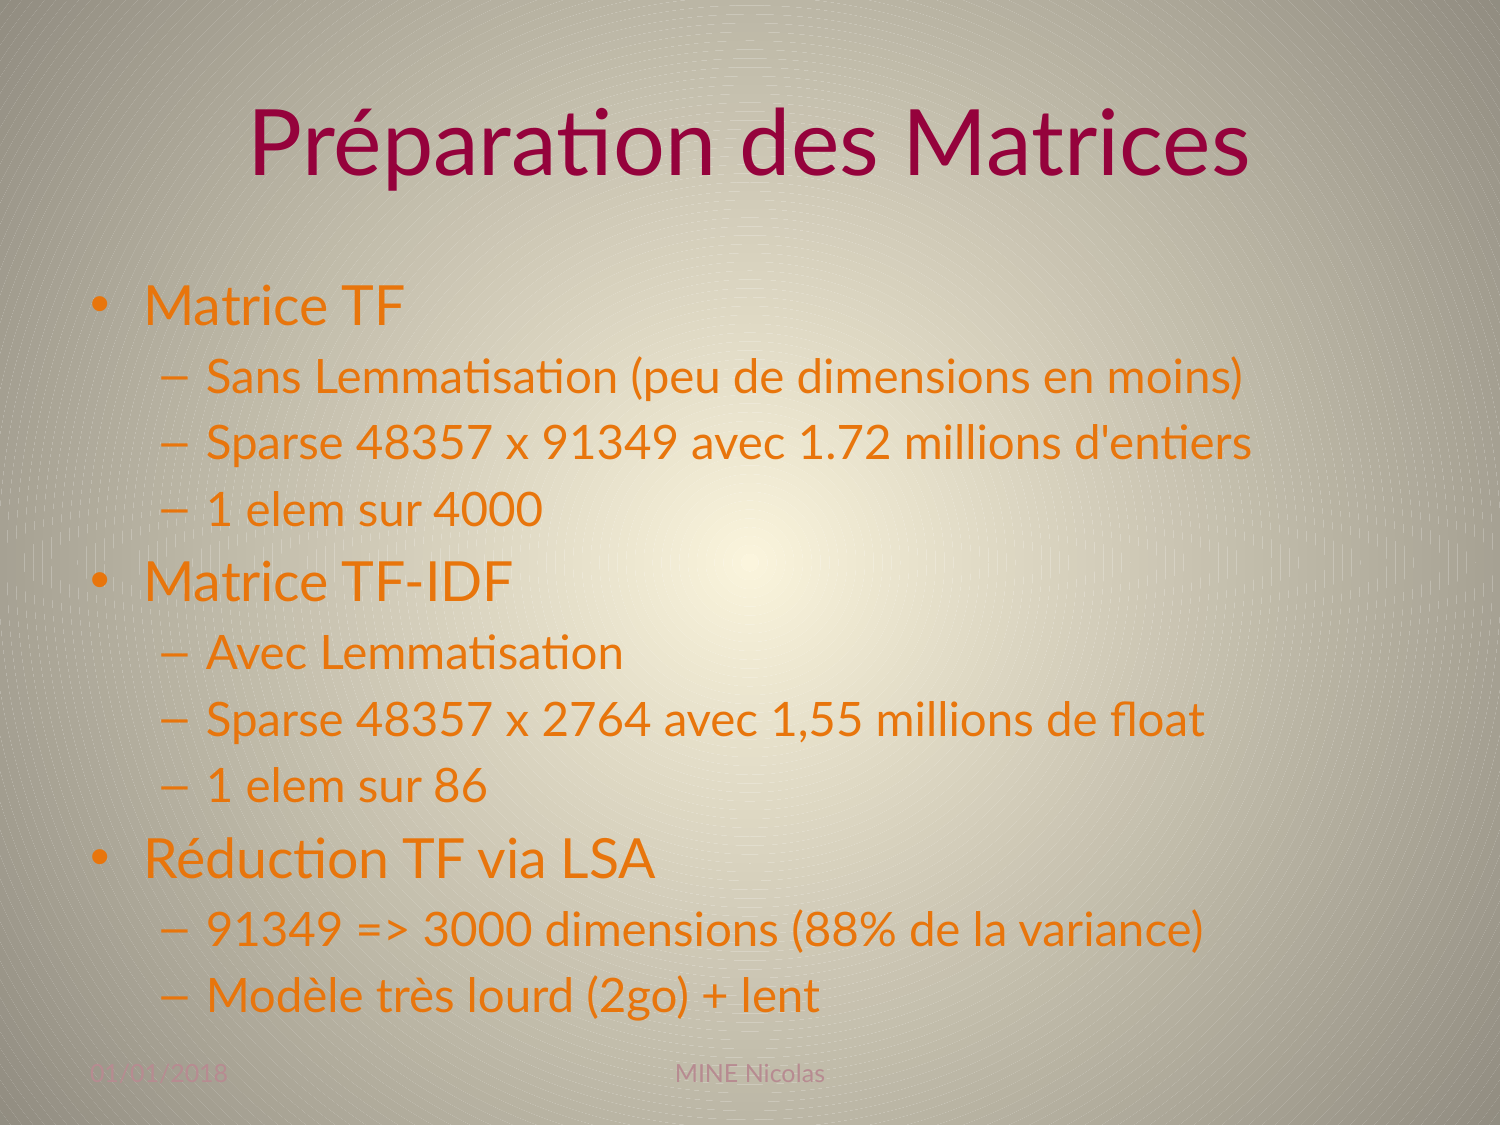

# Préparation des Matrices
Matrice TF
Sans Lemmatisation (peu de dimensions en moins)
Sparse 48357 x 91349 avec 1.72 millions d'entiers
1 elem sur 4000
Matrice TF-IDF
Avec Lemmatisation
Sparse 48357 x 2764 avec 1,55 millions de float
1 elem sur 86
Réduction TF via LSA
91349 => 3000 dimensions (88% de la variance)
Modèle très lourd (2go) + lent

01/01/2018
MINE Nicolas